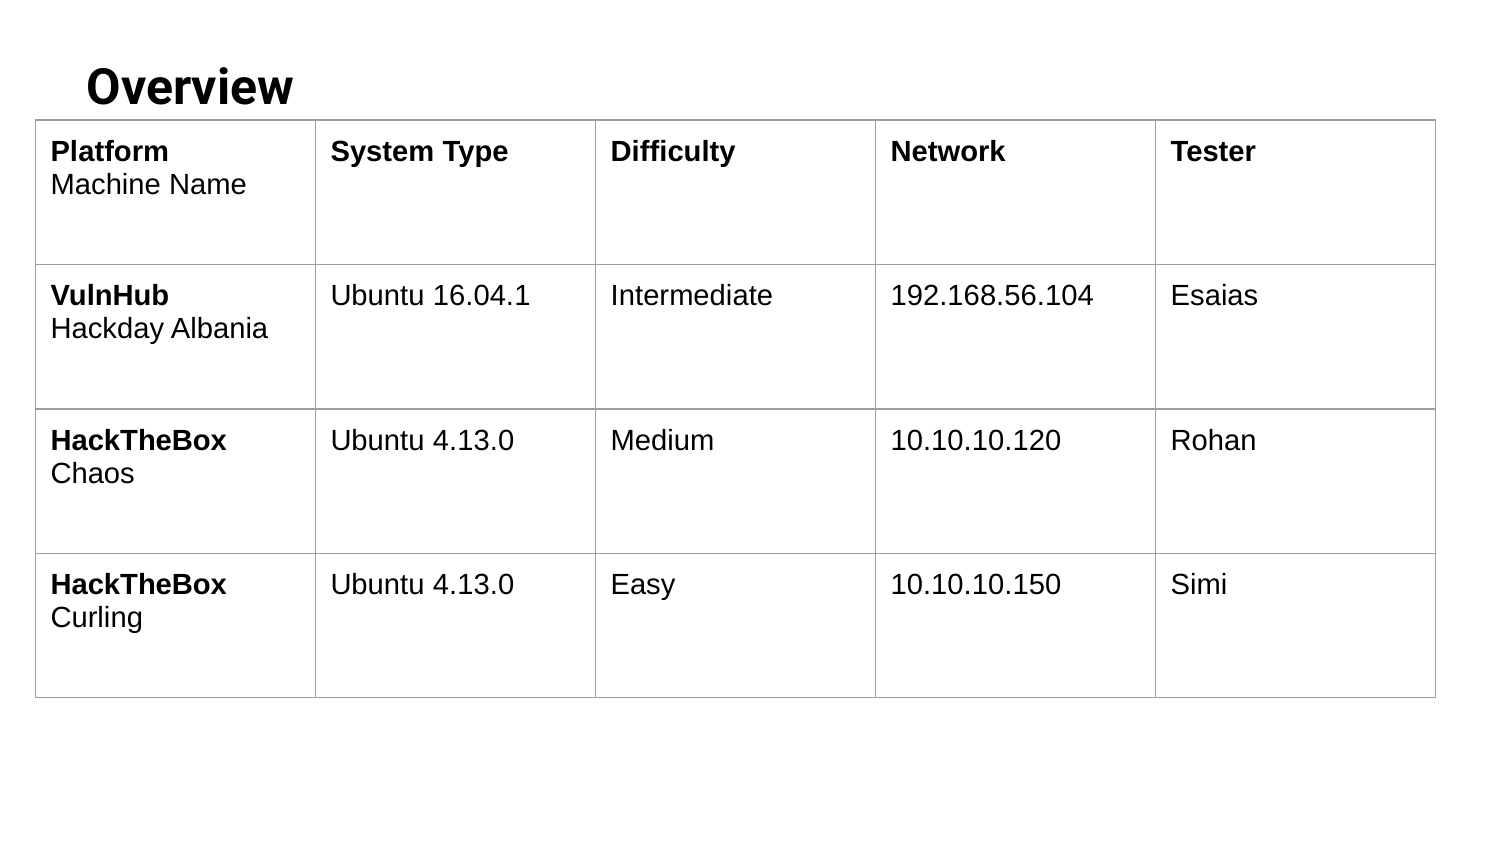

Overview
| Platform Machine Name | System Type | Difficulty | Network | Tester |
| --- | --- | --- | --- | --- |
| VulnHub Hackday Albania | Ubuntu 16.04.1 | Intermediate | 192.168.56.104 | Esaias |
| HackTheBox Chaos | Ubuntu 4.13.0 | Medium | 10.10.10.120 | Rohan |
| HackTheBox Curling | Ubuntu 4.13.0 | Easy | 10.10.10.150 | Simi |